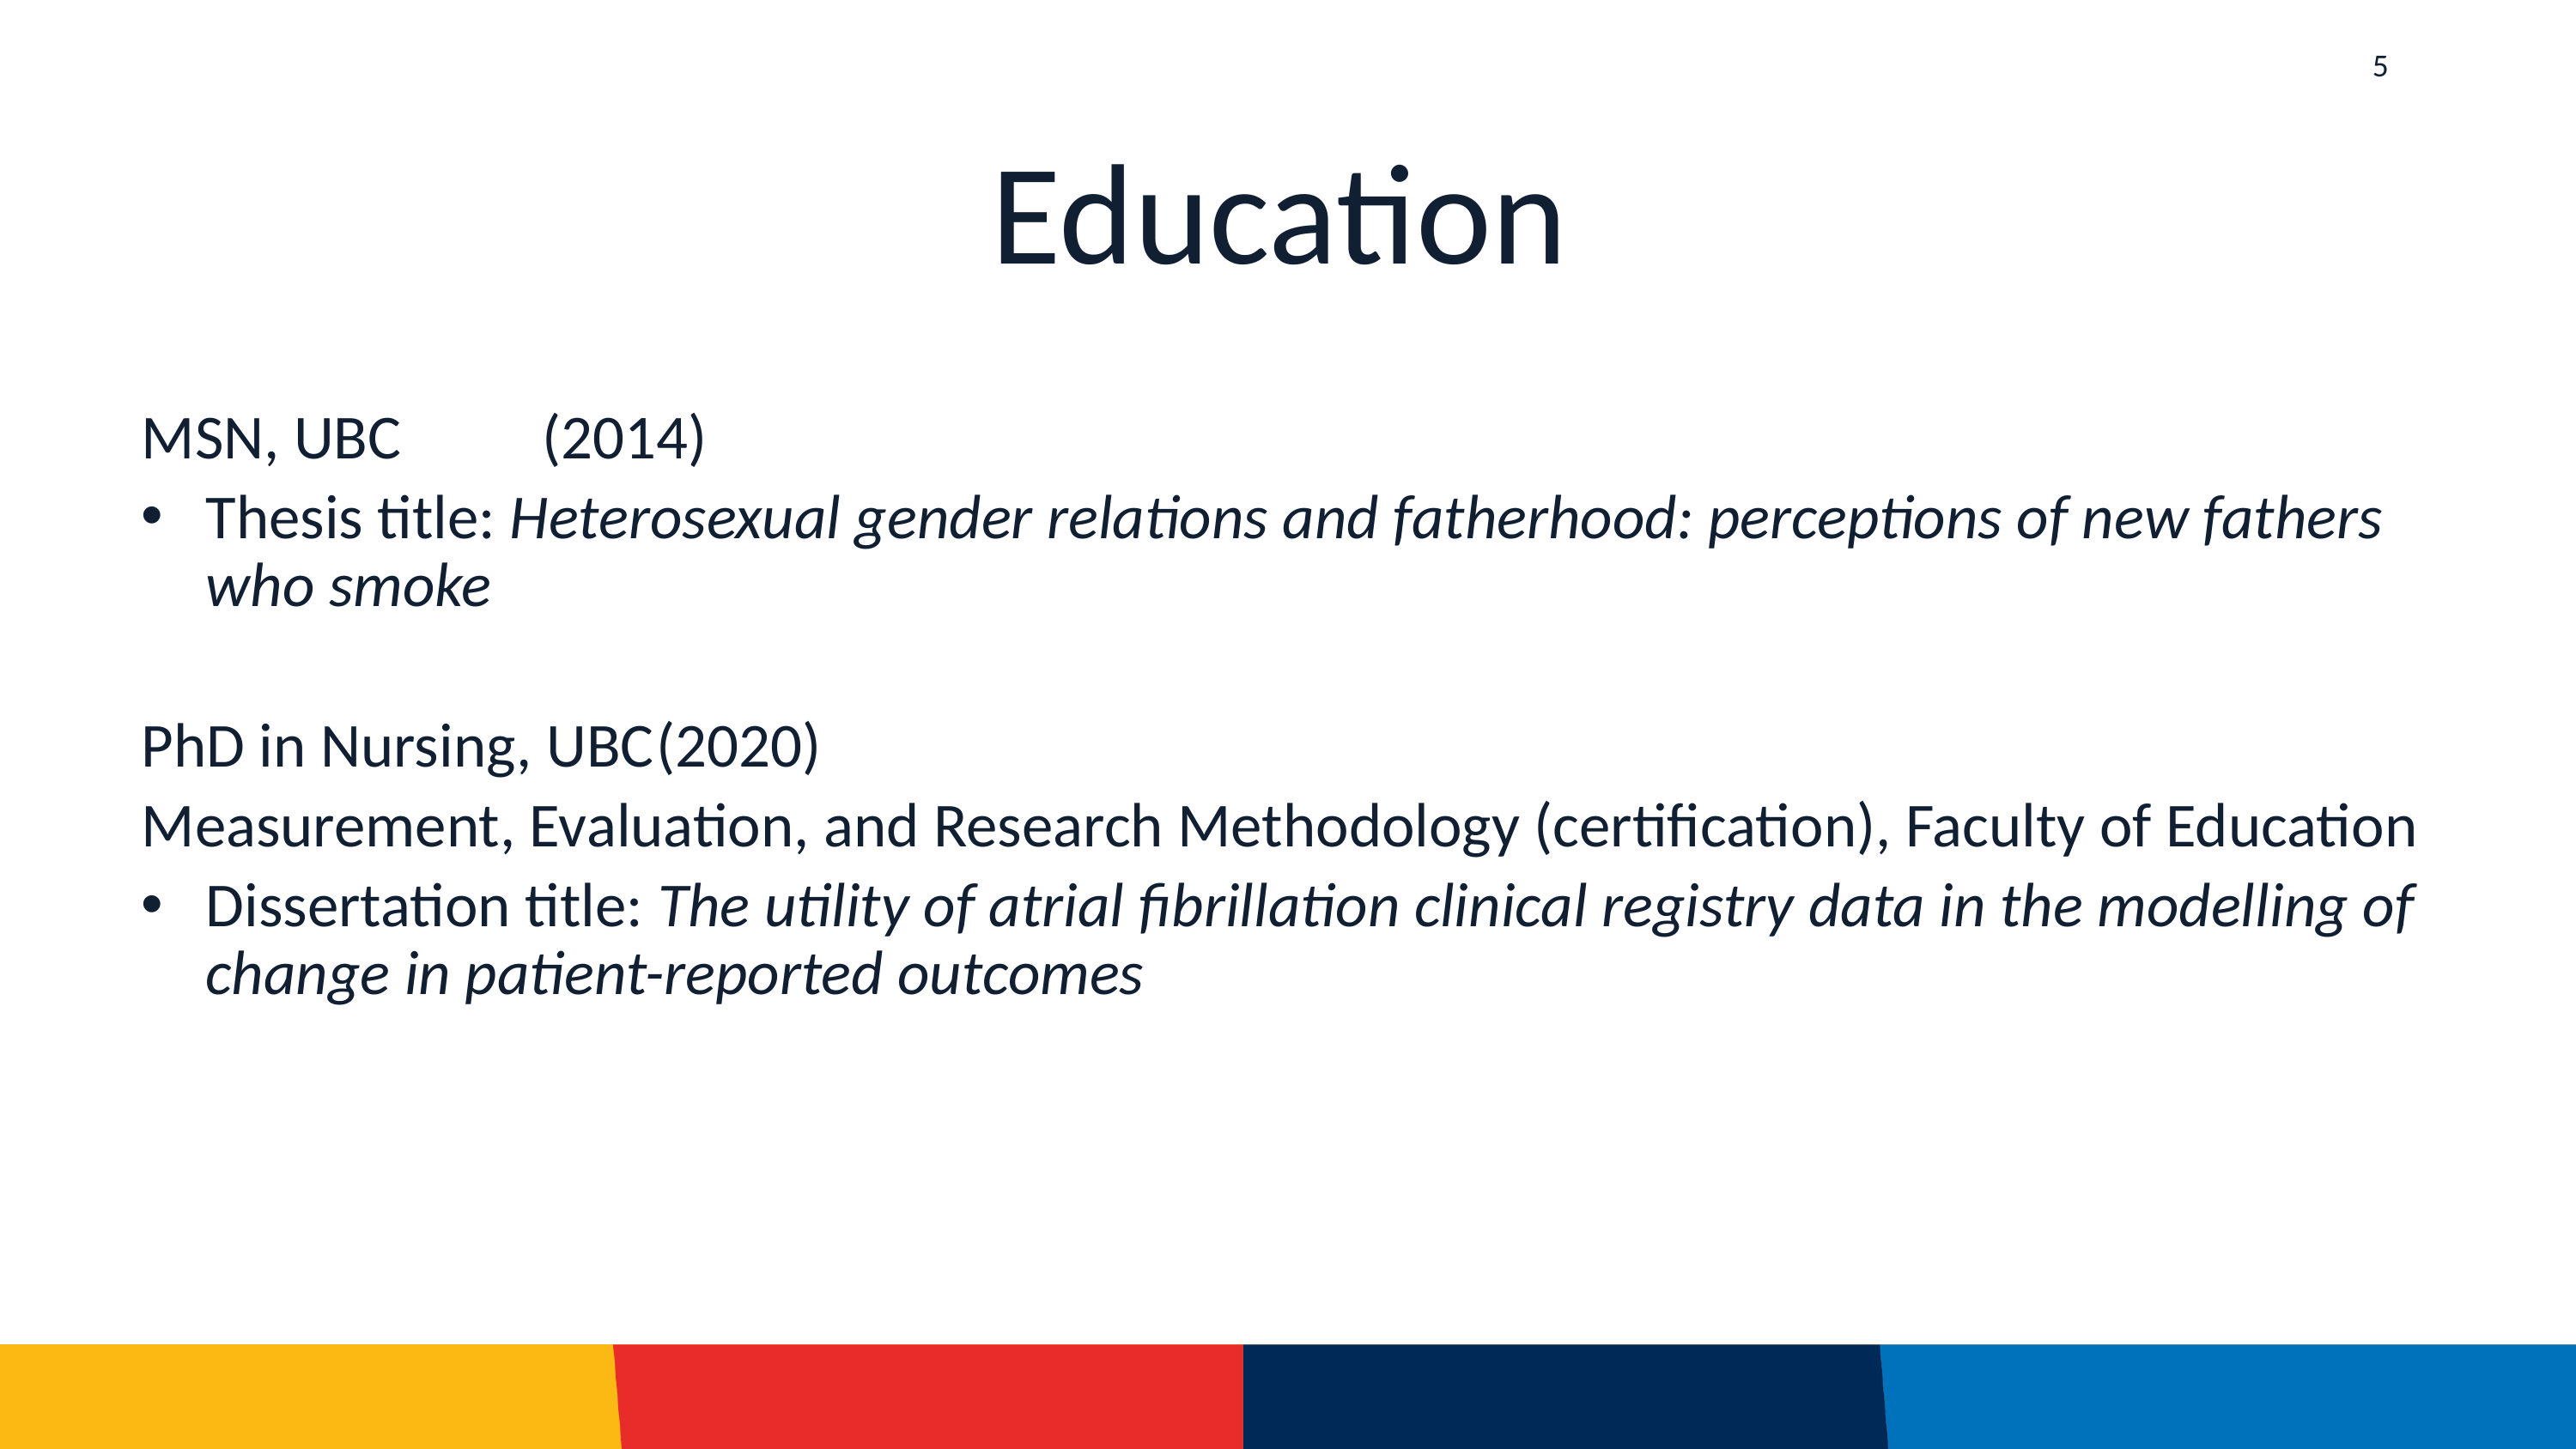

5
Education
MSN, UBC	 (2014)
Thesis title: Heterosexual gender relations and fatherhood: perceptions of new fathers who smoke

PhD in Nursing, UBC	(2020)
Measurement, Evaluation, and Research Methodology (certification), Faculty of Education
Dissertation title: The utility of atrial fibrillation clinical registry data in the modelling of change in patient-reported outcomes